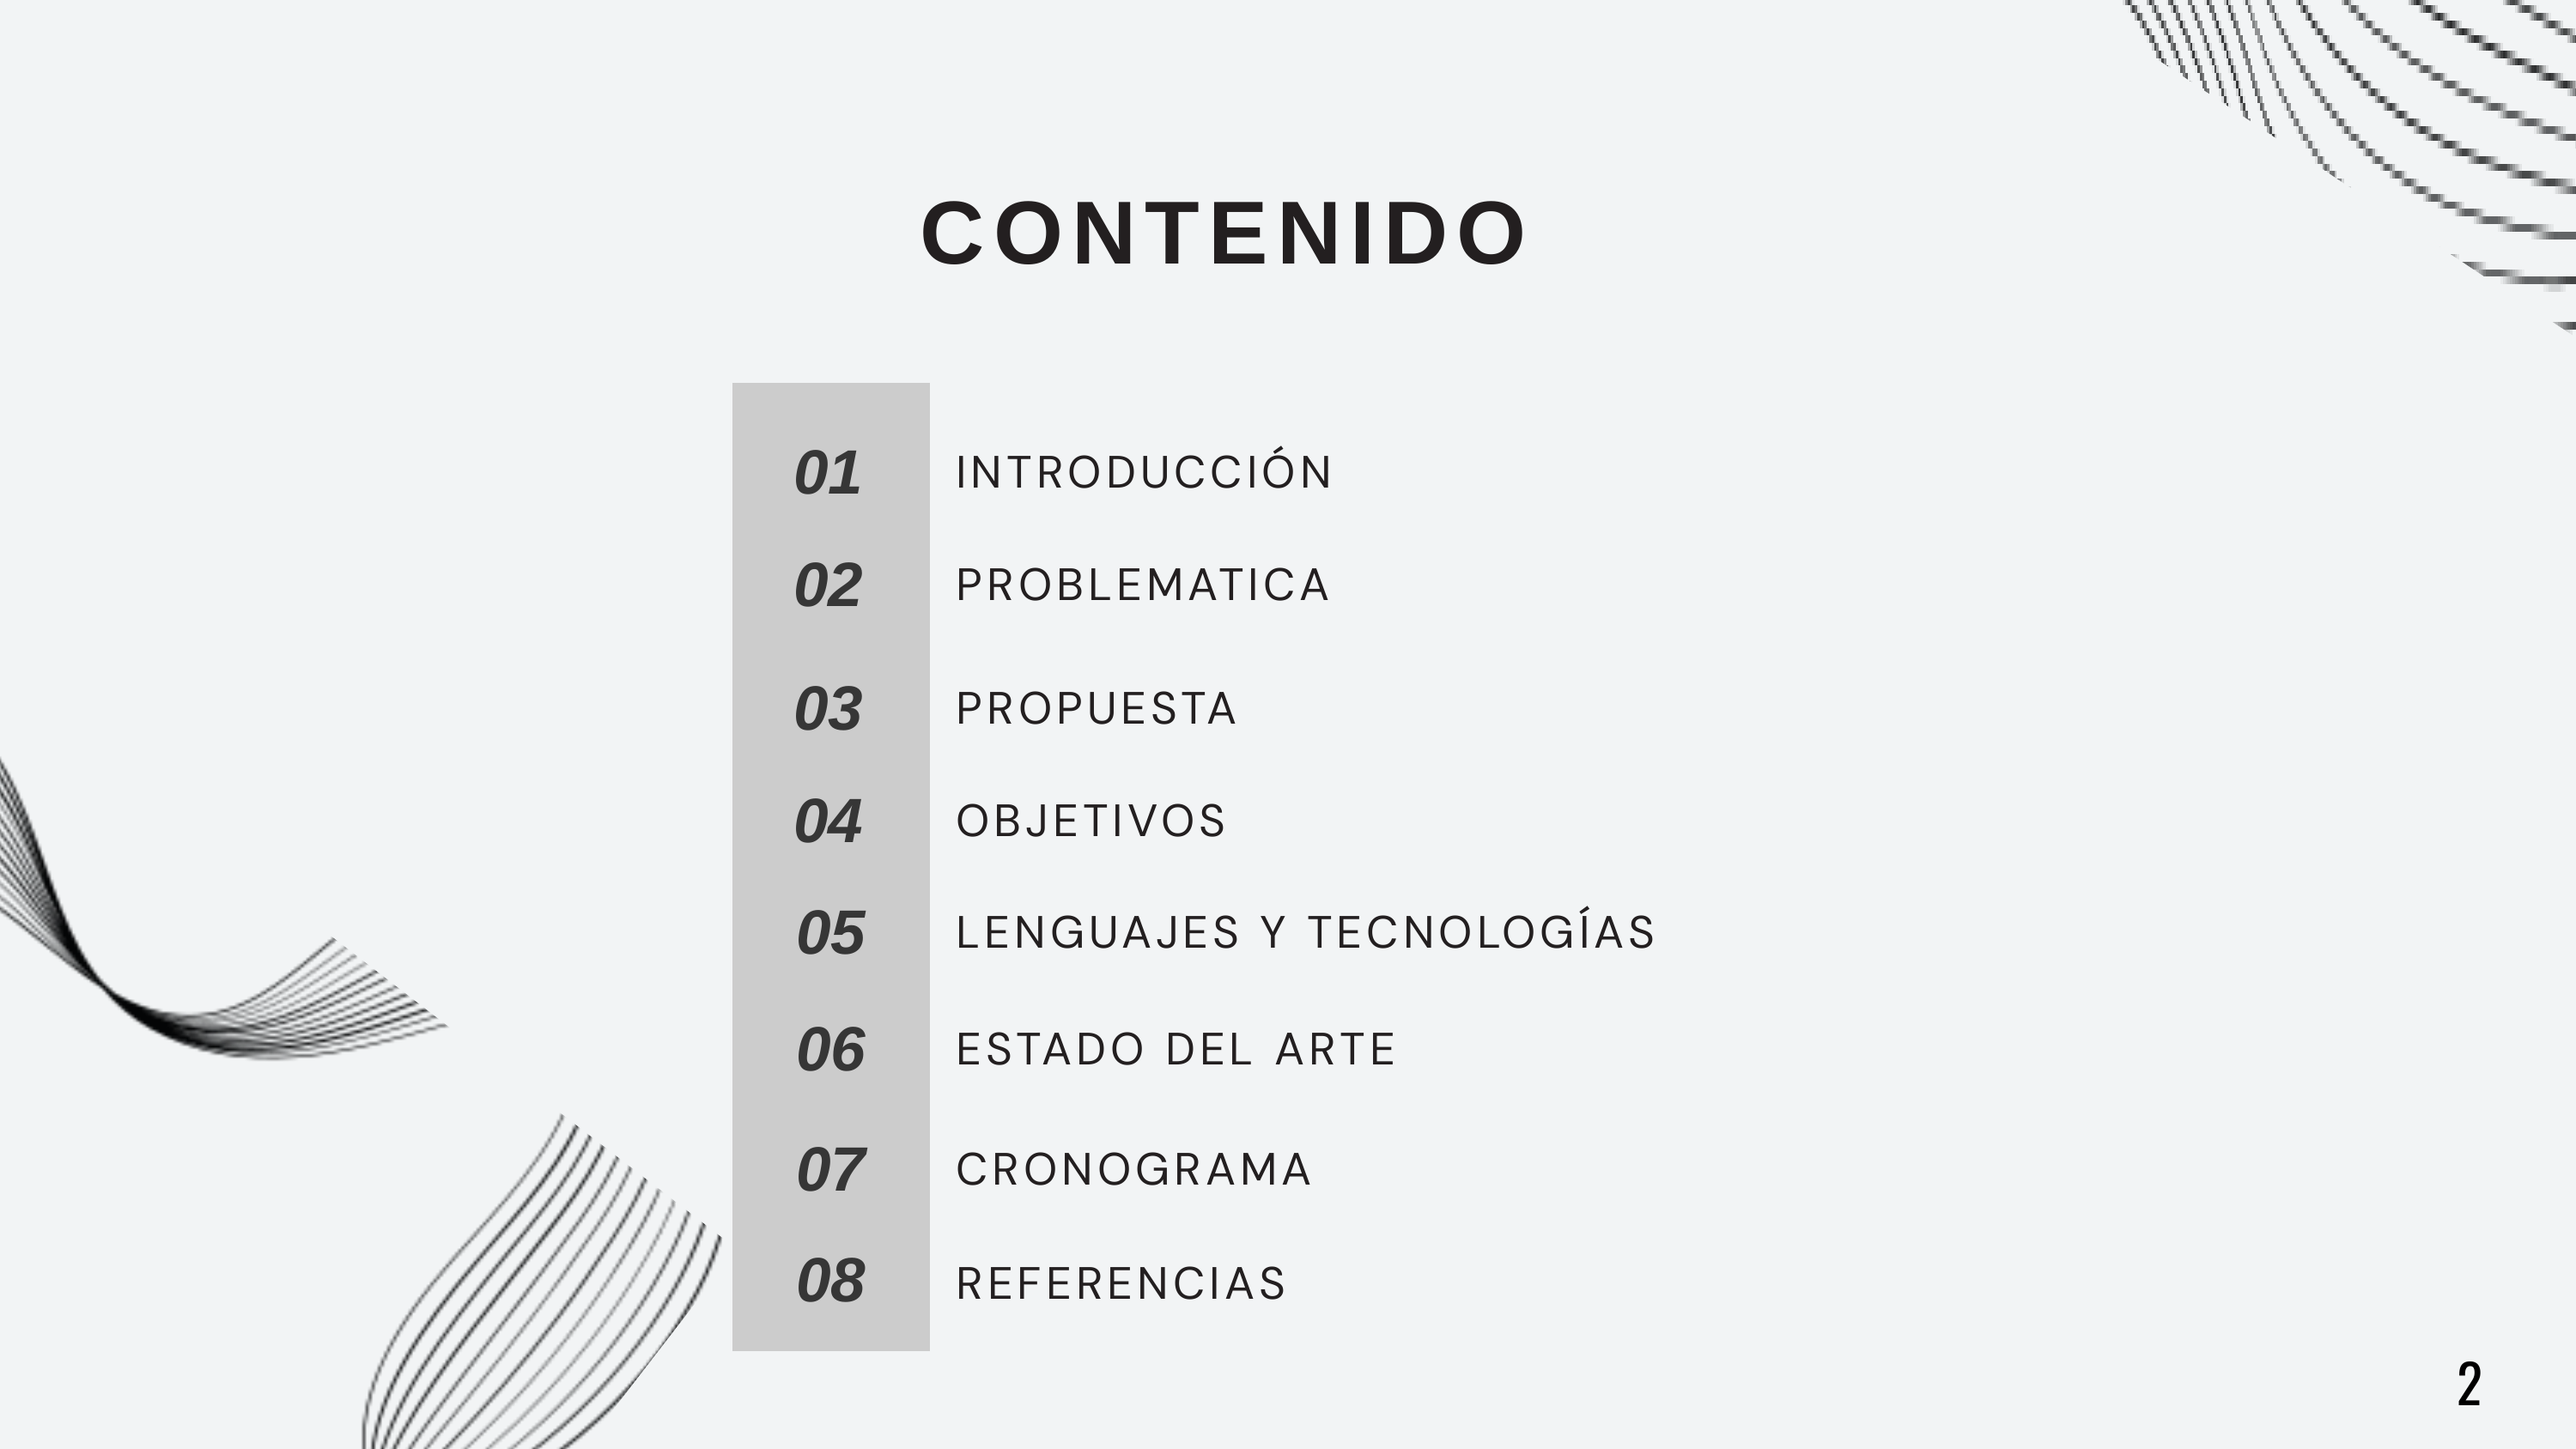

CONTENIDO

01
INTRODUCCIÓN
02
PROBLEMATICA
03
PROPUESTA
04
OBJETIVOS

05
LENGUAJES Y TECNOLOGÍAS
06
ESTADO DEL ARTE
07
CRONOGRAMA
08
REFERENCIAS
2